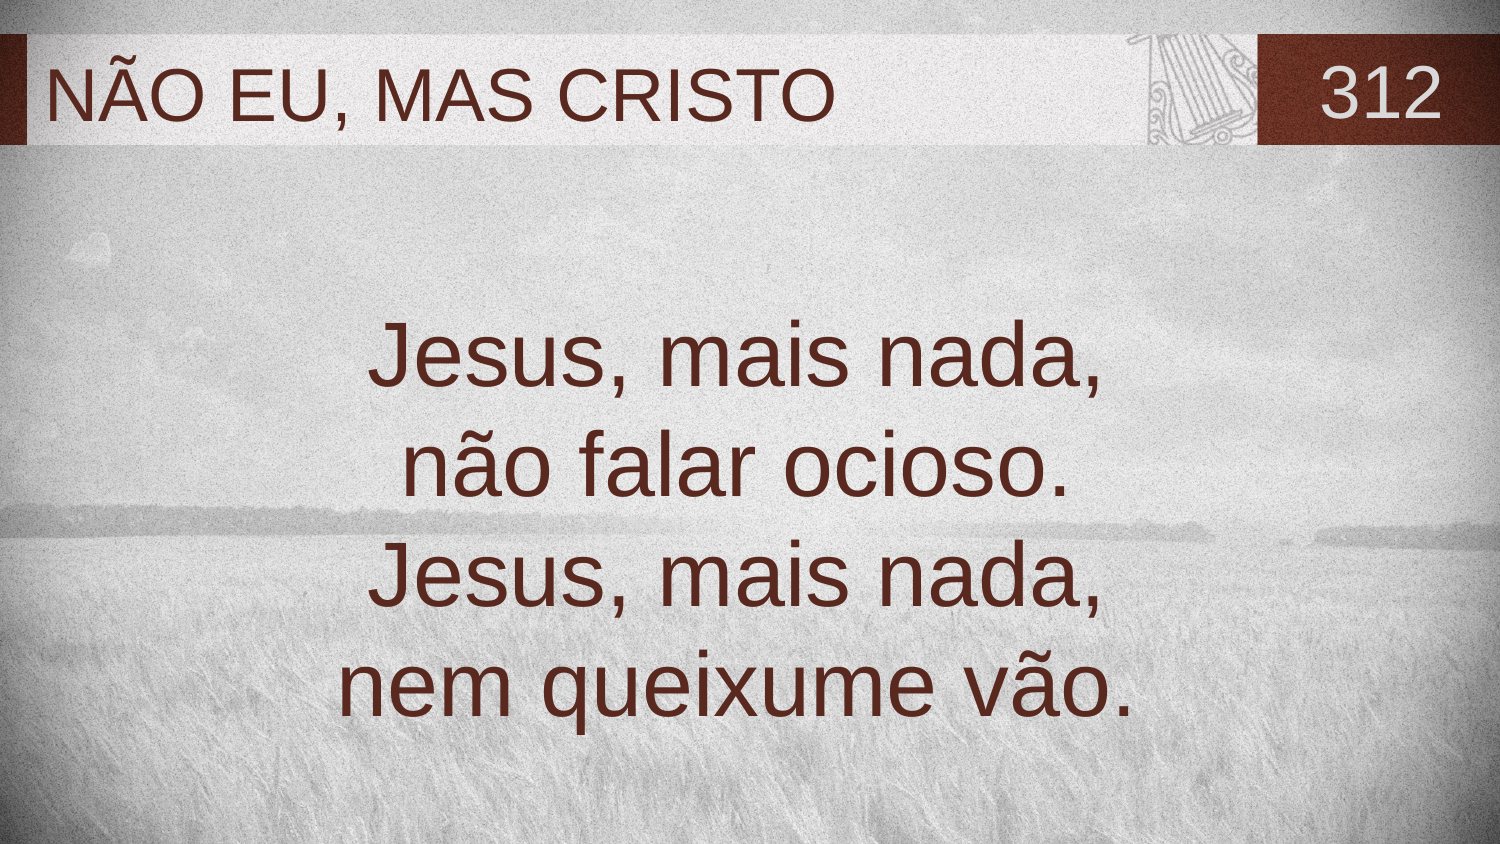

# NÃO EU, MAS CRISTO
312
Jesus, mais nada,
não falar ocioso.
Jesus, mais nada,
nem queixume vão.